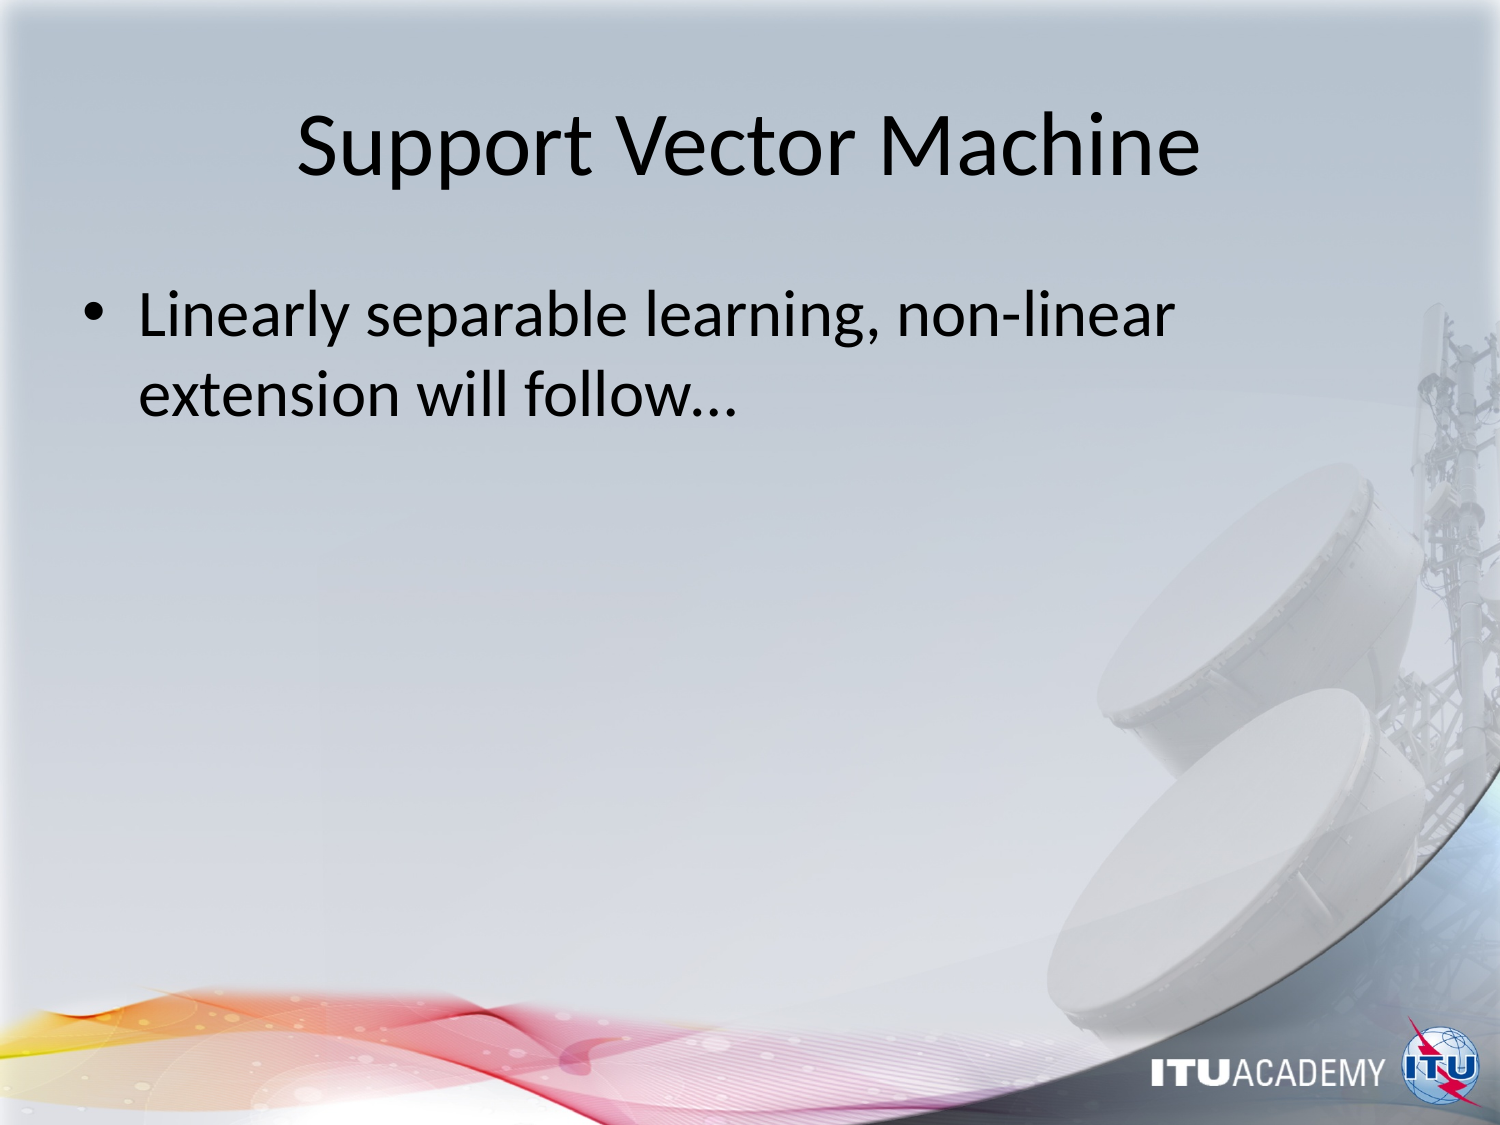

# Support Vector Machine
Linearly separable learning, non-linear extension will follow…